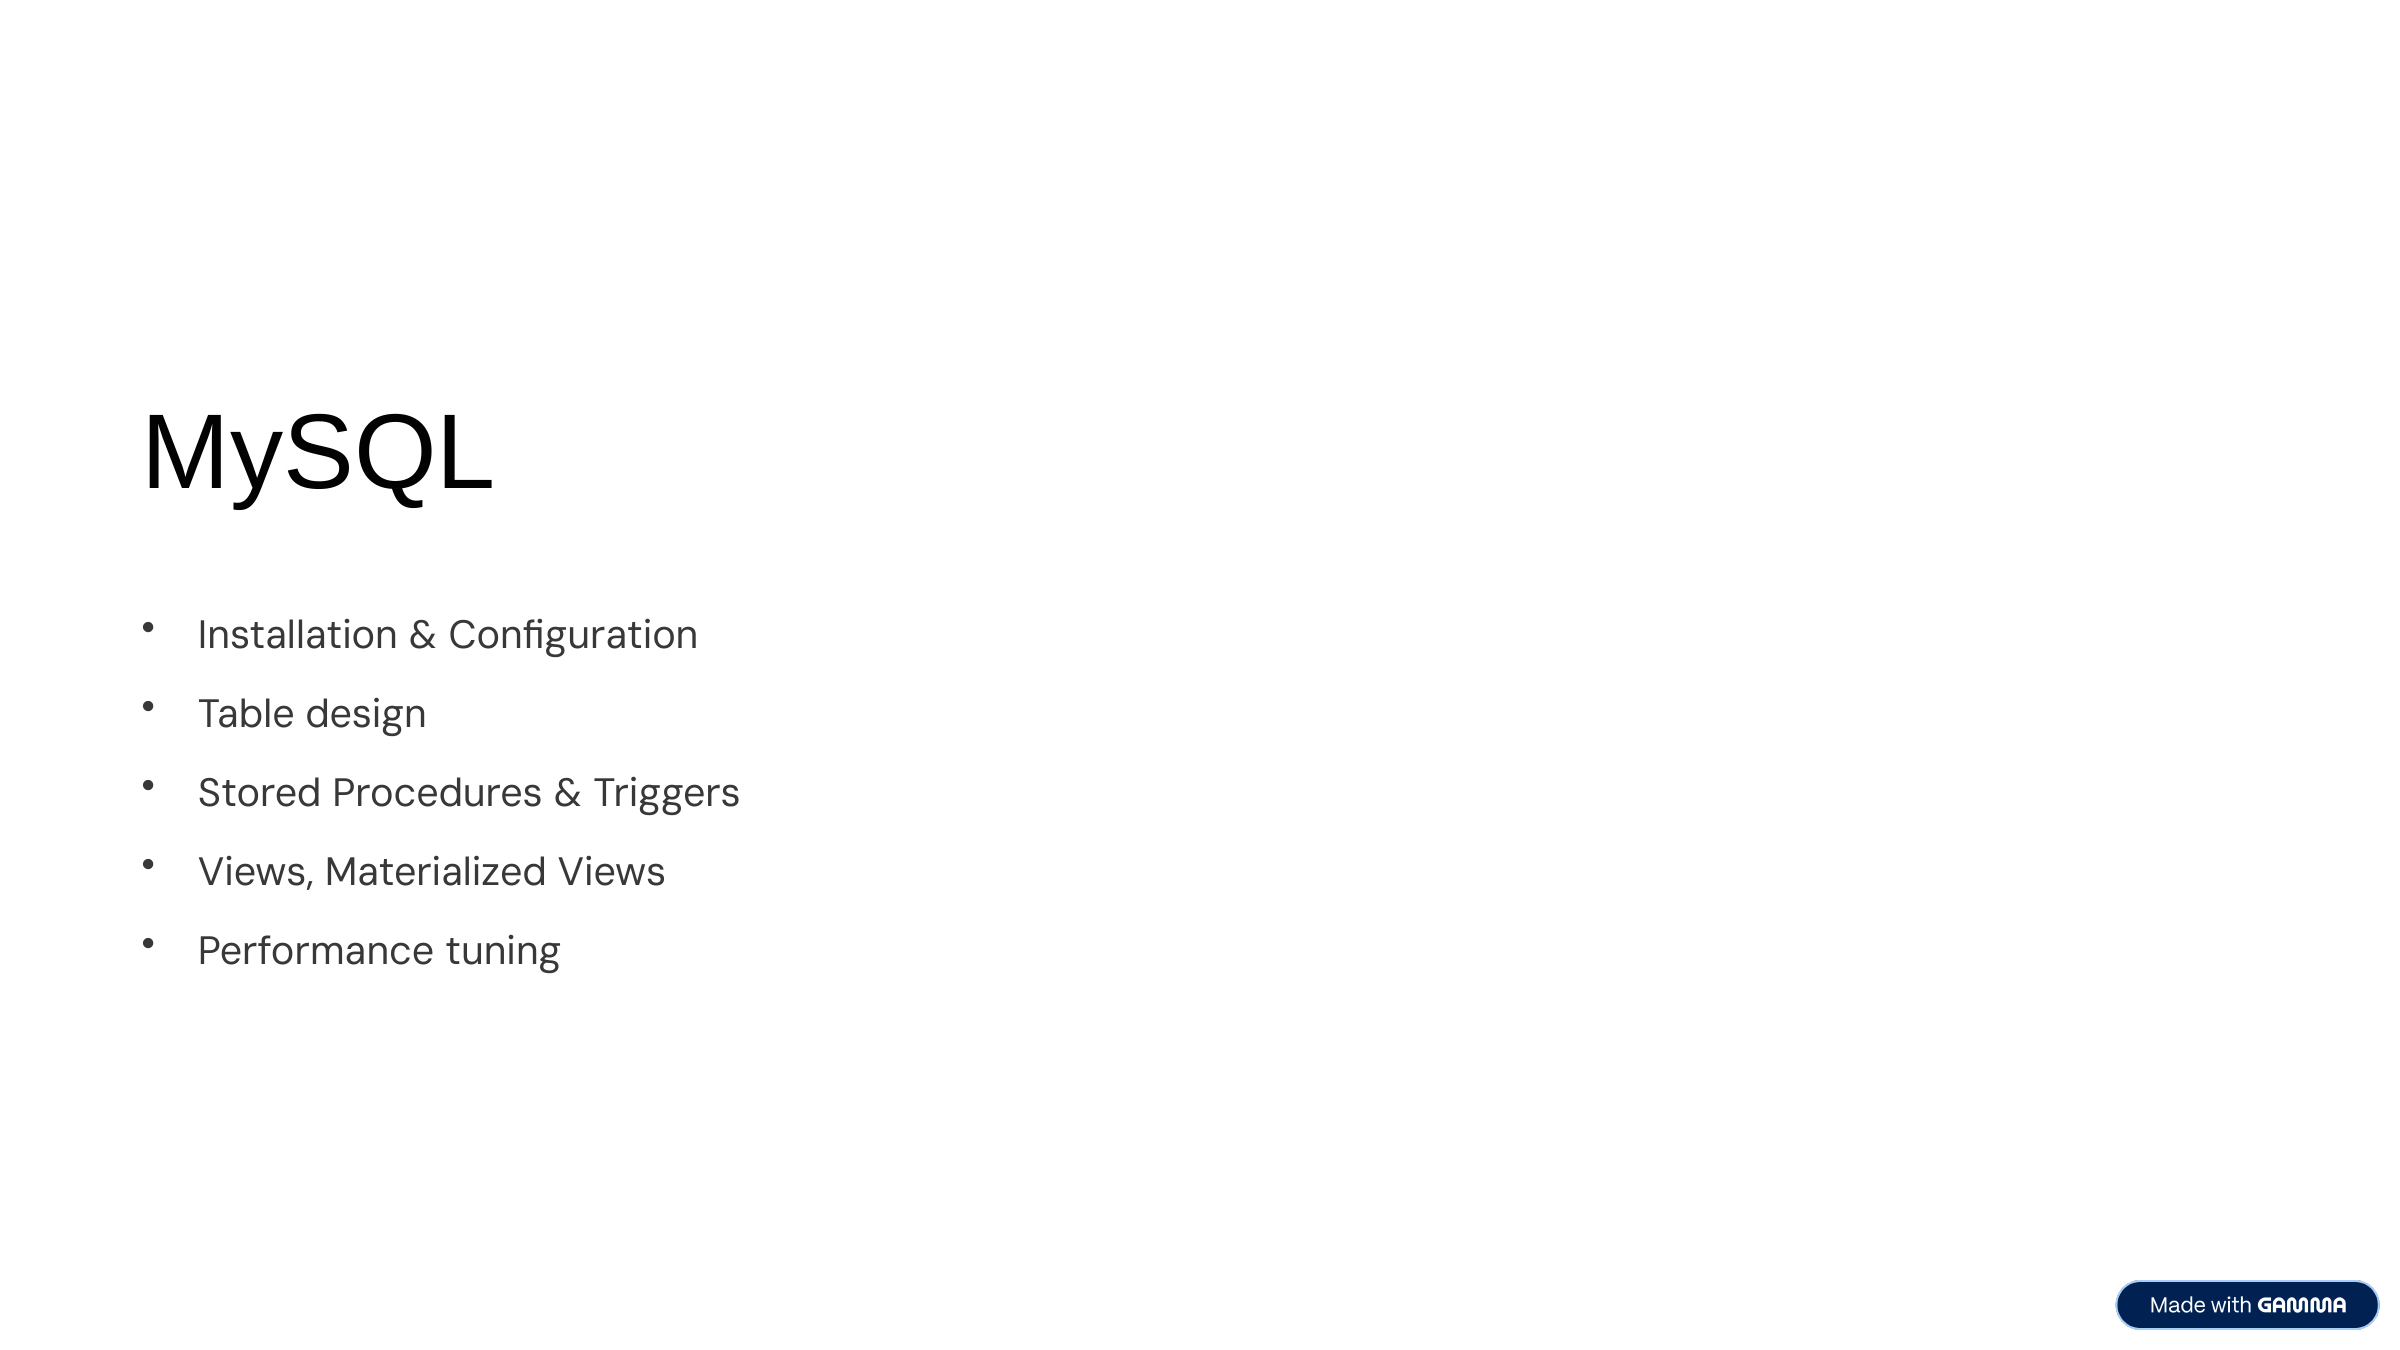

MySQL
Installation & Configuration
Table design
Stored Procedures & Triggers
Views, Materialized Views
Performance tuning